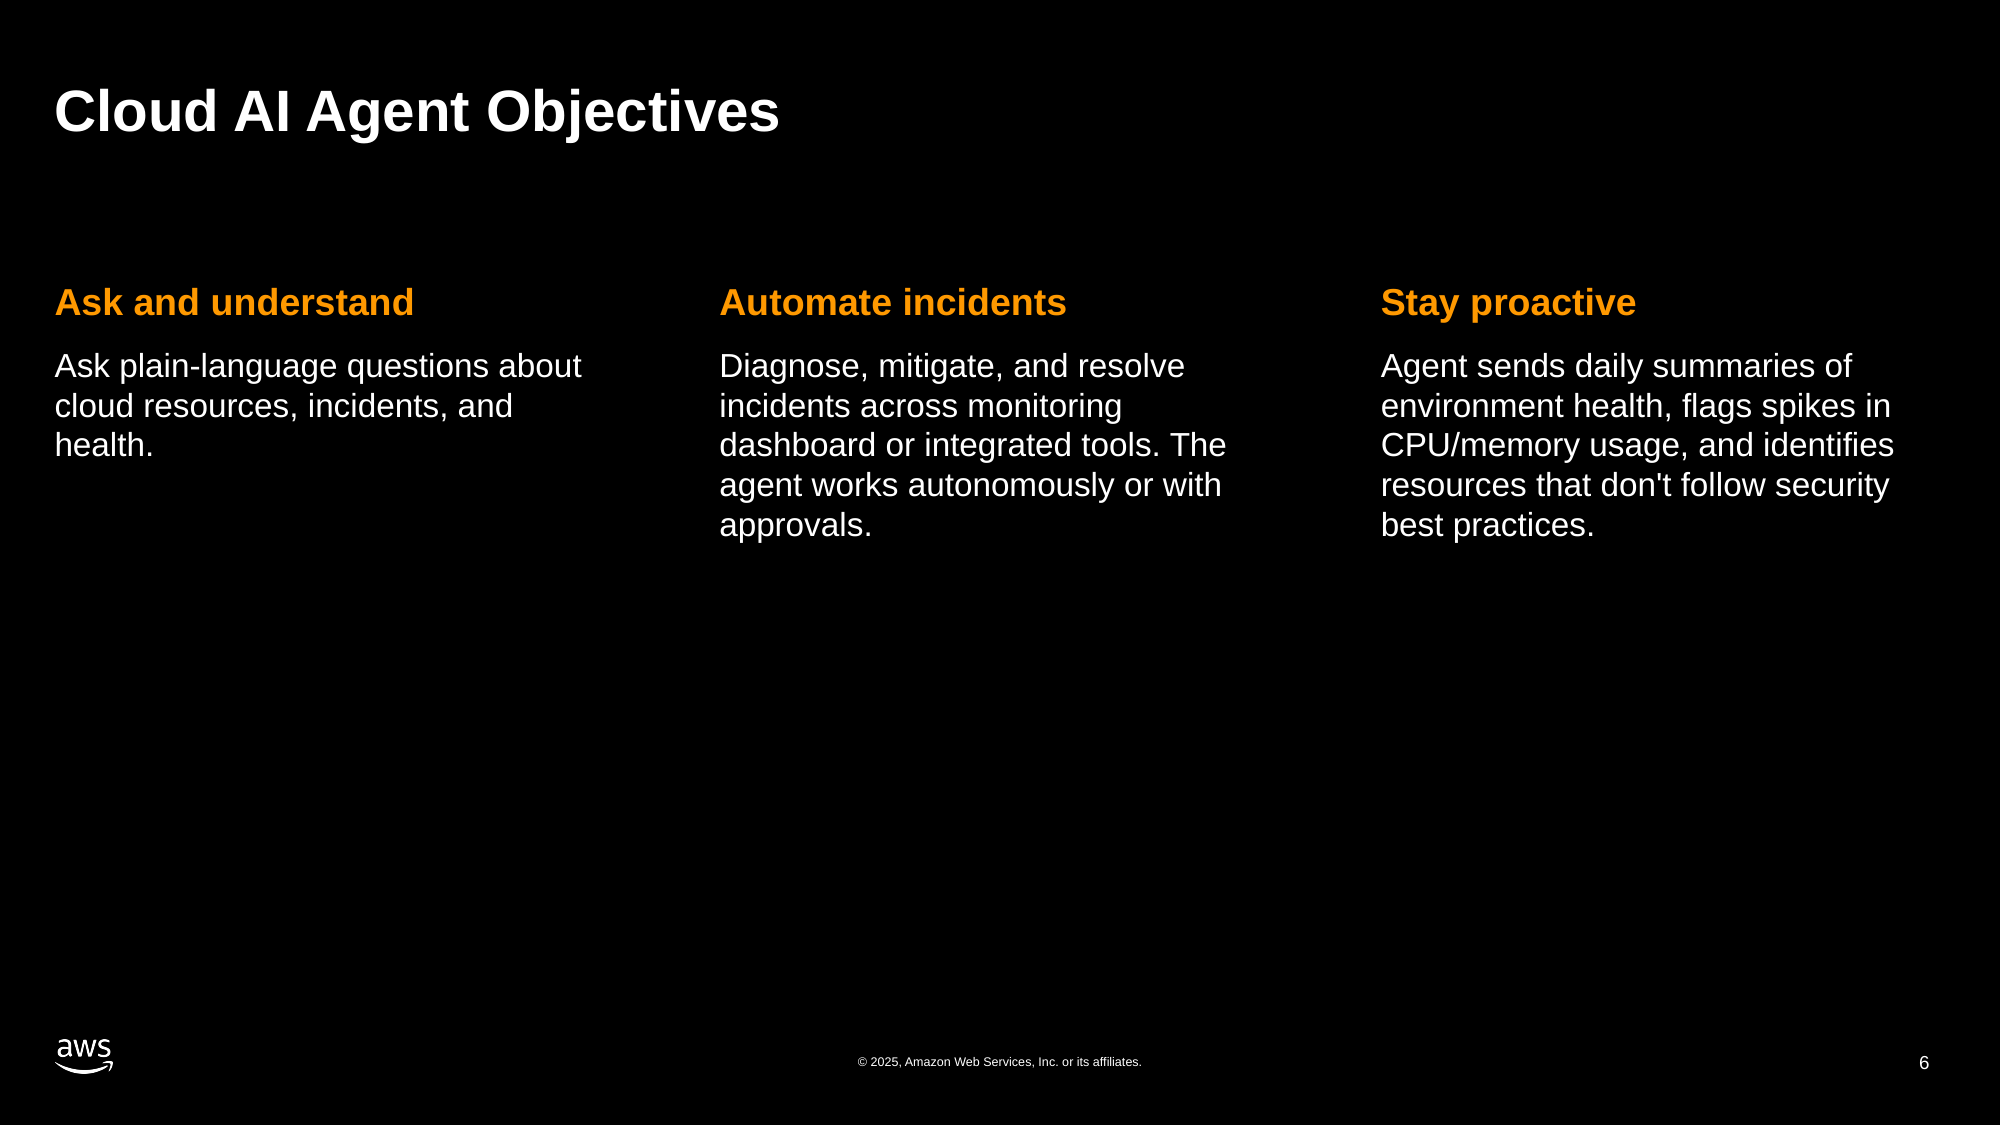

# Cloud AI Agent Objectives
Ask and understand
Ask plain-language questions about cloud resources, incidents, and health.

Automate incidents
Diagnose, mitigate, and resolve incidents across monitoring dashboard or integrated tools. The agent works autonomously or with approvals.

Stay proactive
Agent sends daily summaries of environment health, flags spikes in CPU/memory usage, and identifies resources that don't follow security best practices.

© 2025, Amazon Web Services, Inc. or its affiliates.
6